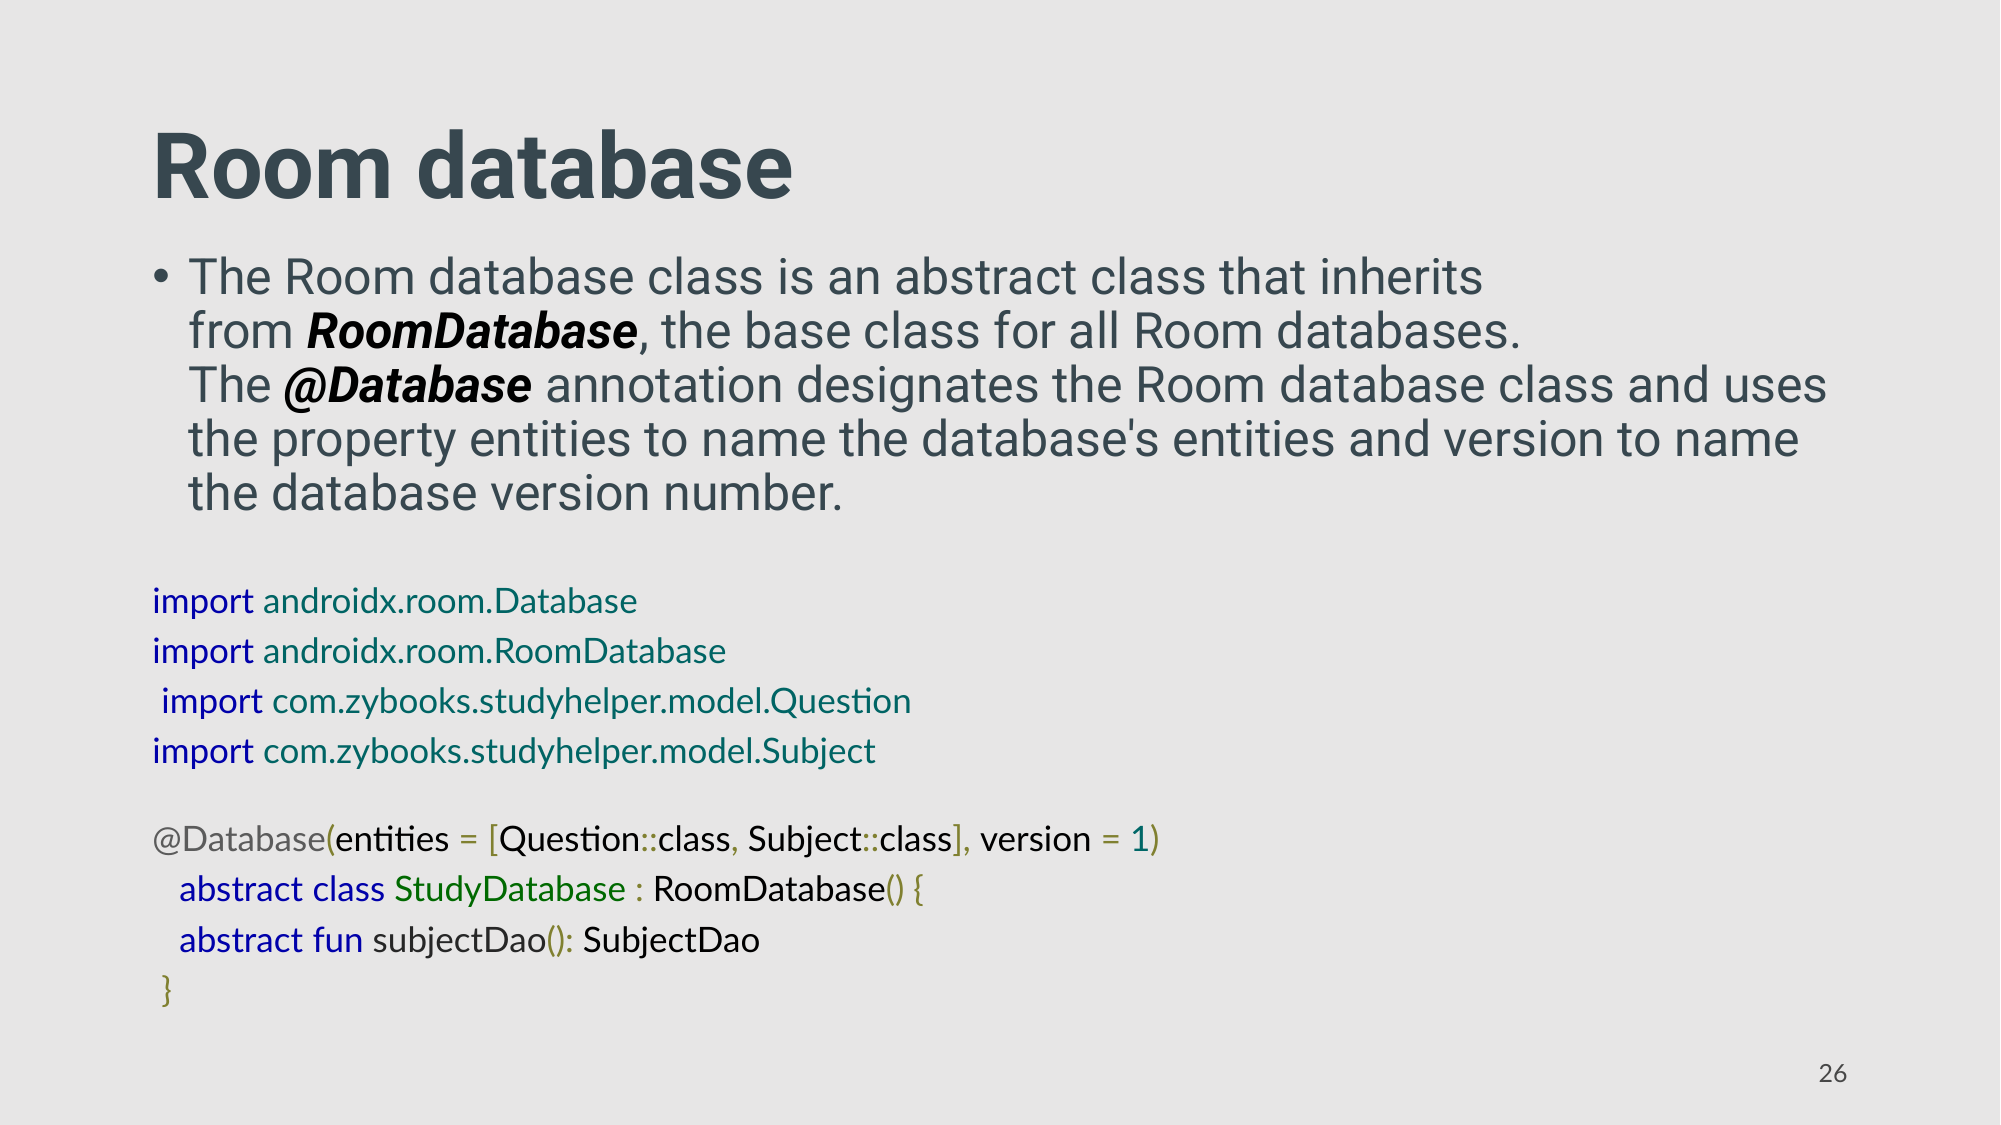

# Room database
The Room database class is an abstract class that inherits from RoomDatabase, the base class for all Room databases. The @Database annotation designates the Room database class and uses the property entities to name the database's entities and version to name the database version number.

import androidx.room.Database
import androidx.room.RoomDatabase
 import com.zybooks.studyhelper.model.Question
import com.zybooks.studyhelper.model.Subject
@Database(entities = [Question::class, Subject::class], version = 1)
   abstract class StudyDatabase : RoomDatabase() {
   abstract fun subjectDao(): SubjectDao
 }
26